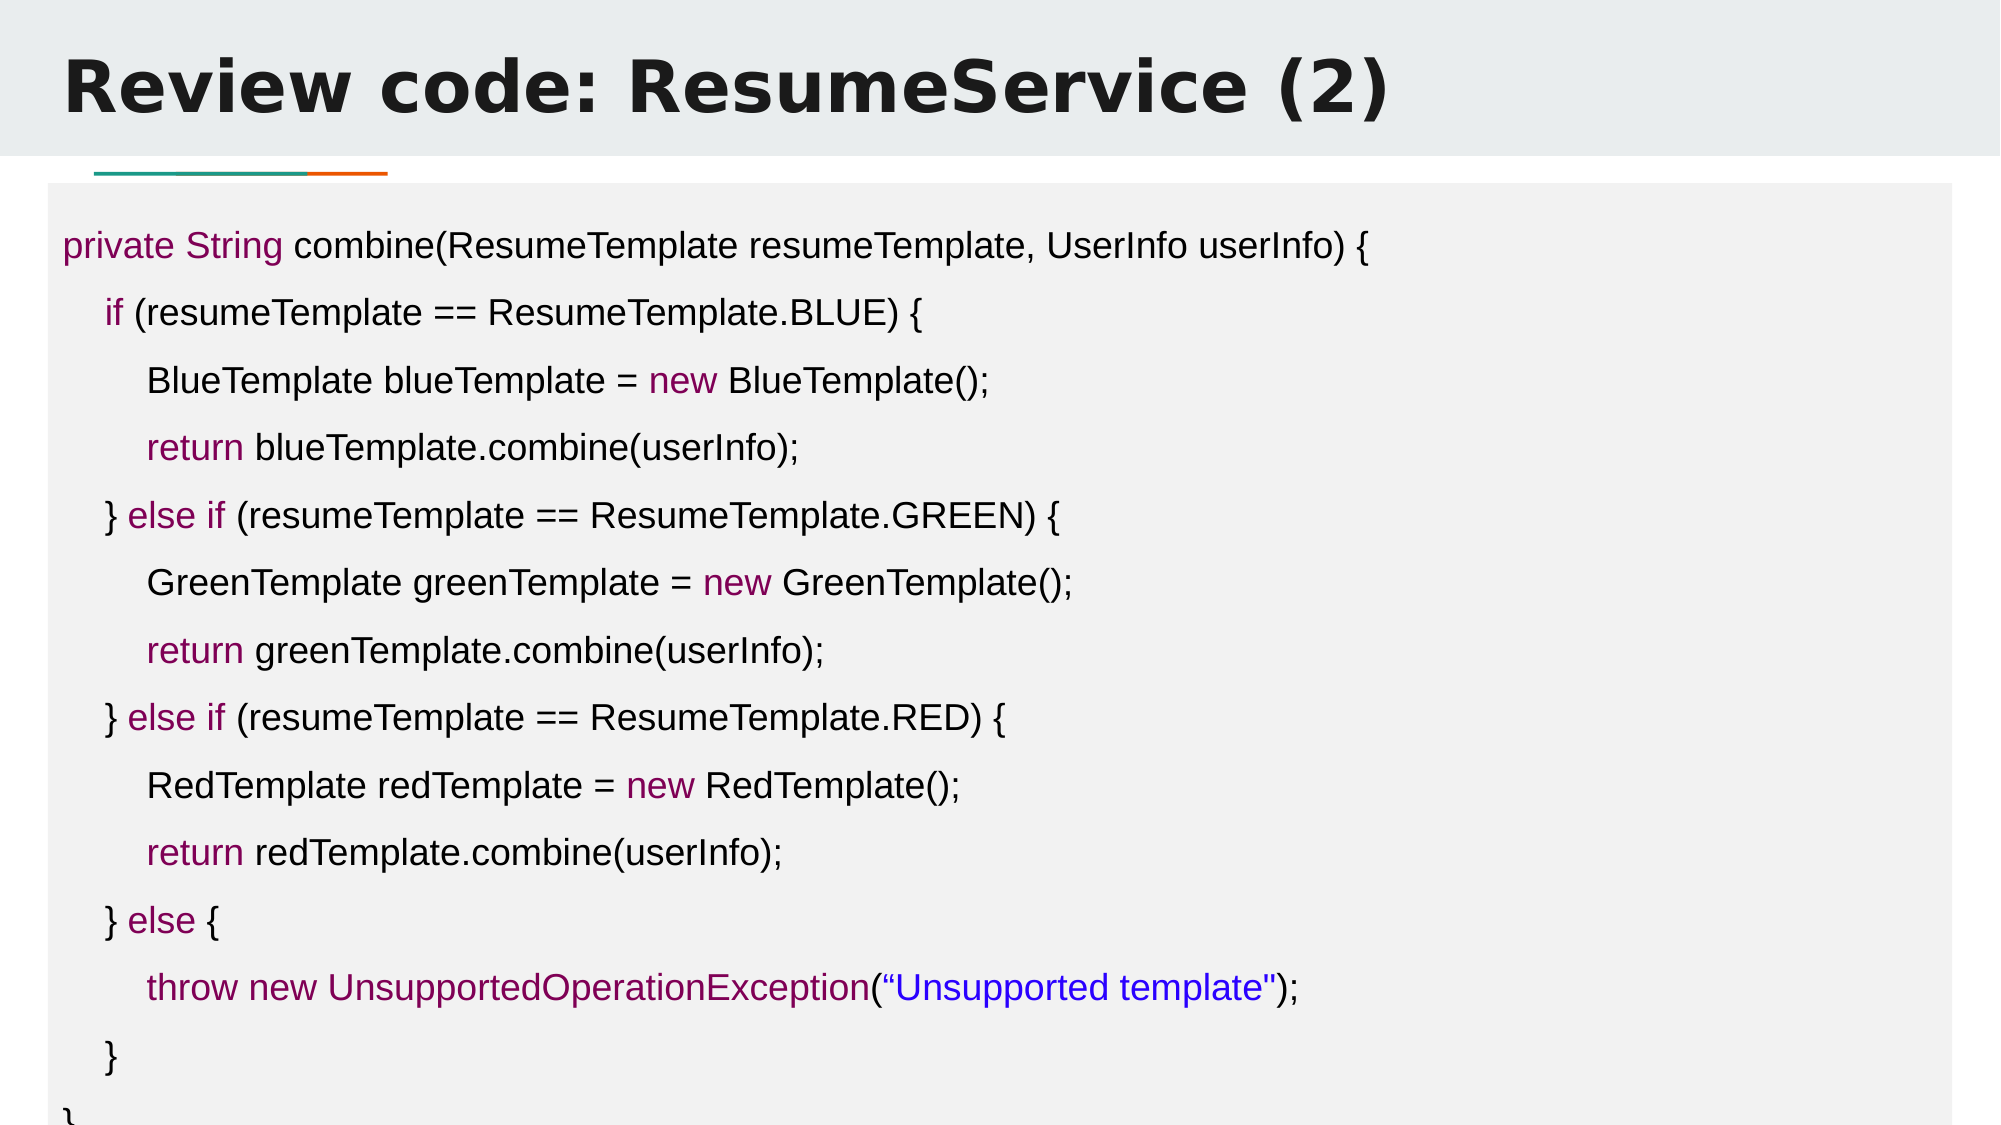

# Review code: ResumeService (2)
private String combine(ResumeTemplate resumeTemplate, UserInfo userInfo) {
    if (resumeTemplate == ResumeTemplate.BLUE) {
        BlueTemplate blueTemplate = new BlueTemplate();
        return blueTemplate.combine(userInfo);
    } else if (resumeTemplate == ResumeTemplate.GREEN) {
        GreenTemplate greenTemplate = new GreenTemplate();
        return greenTemplate.combine(userInfo);
    } else if (resumeTemplate == ResumeTemplate.RED) {
        RedTemplate redTemplate = new RedTemplate();
        return redTemplate.combine(userInfo);
    } else {
        throw new UnsupportedOperationException(“Unsupported template");
    }
}